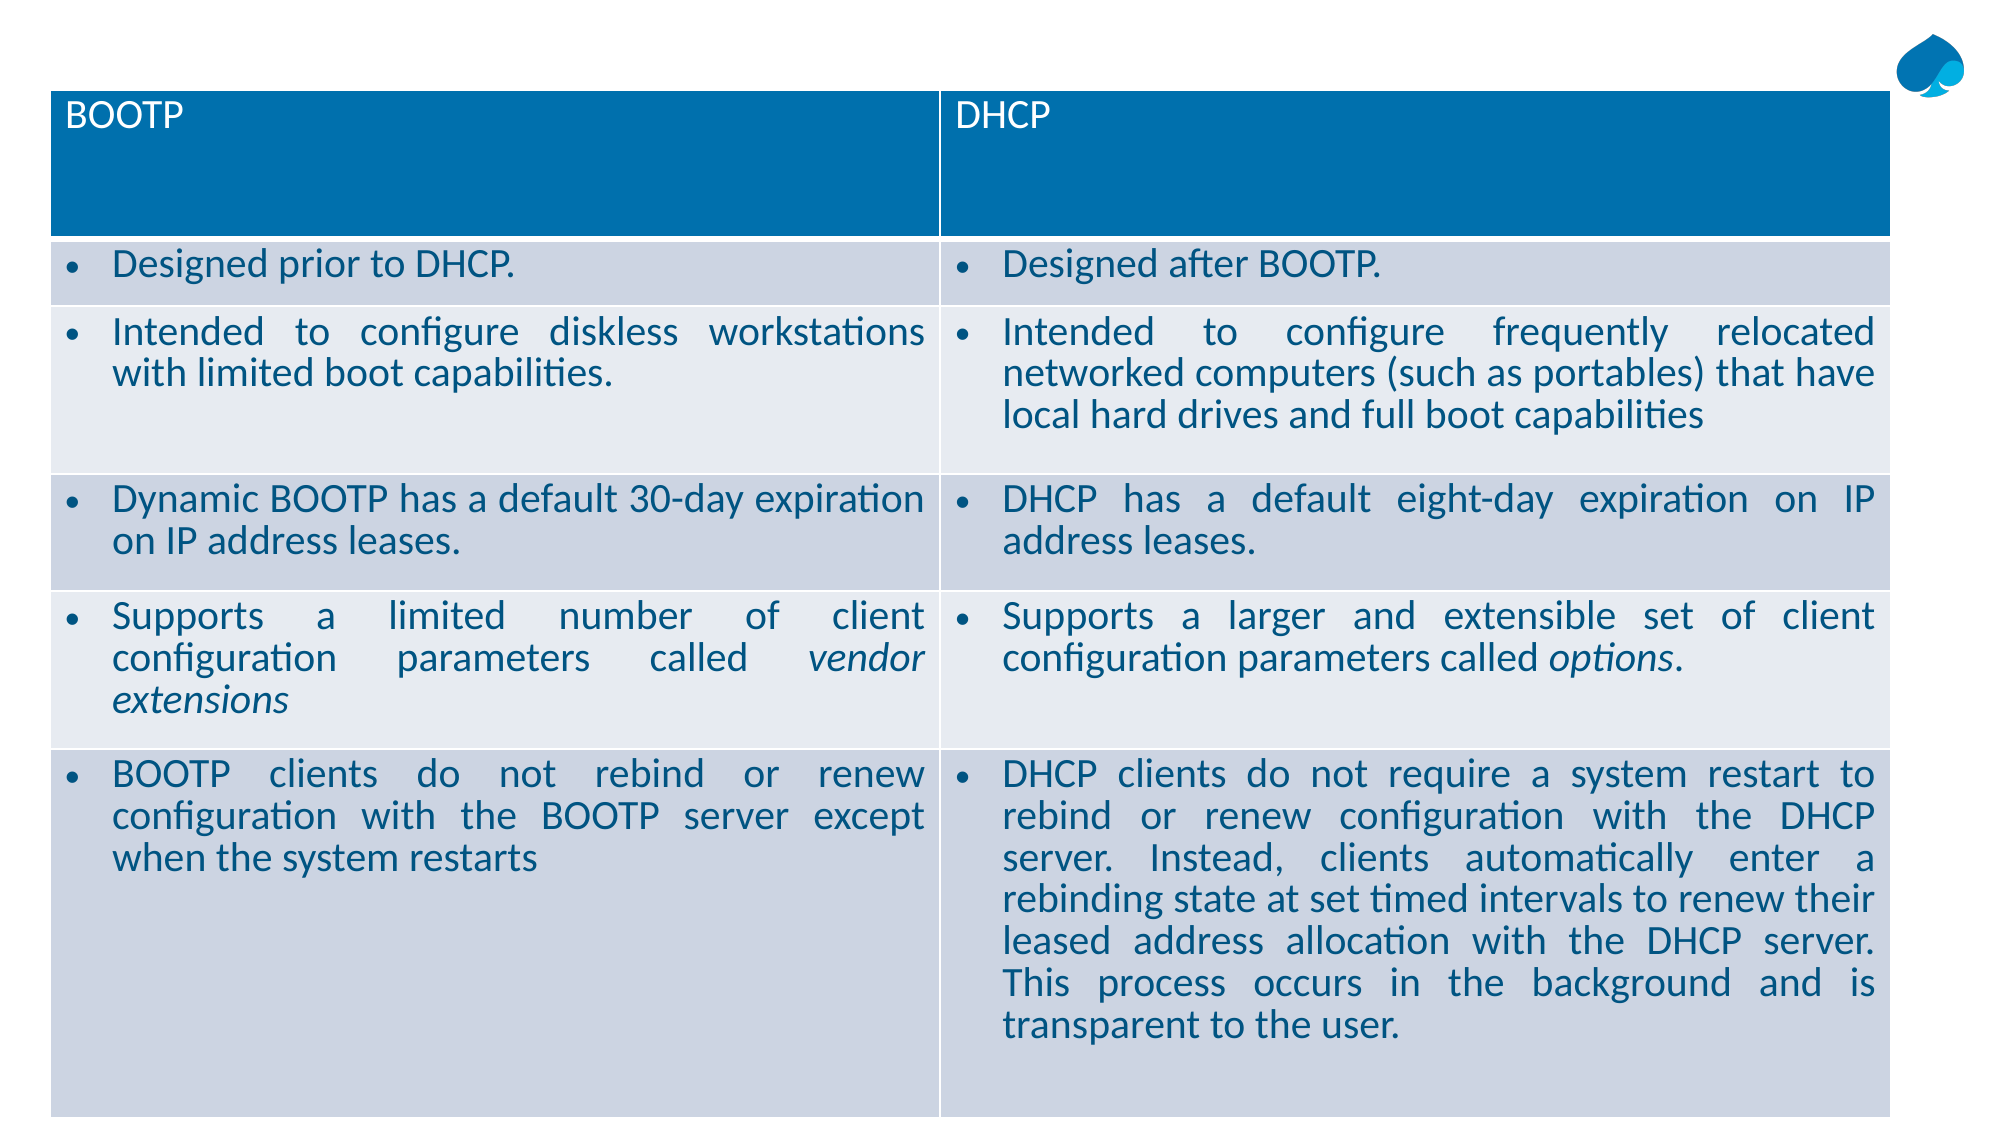

#
| BOOTP | DHCP |
| --- | --- |
| Designed prior to DHCP. | Designed after BOOTP. |
| Intended to configure diskless workstations with limited boot capabilities. | Intended to configure frequently relocated networked computers (such as portables) that have local hard drives and full boot capabilities |
| Dynamic BOOTP has a default 30-day expiration on IP address leases. | DHCP has a default eight-day expiration on IP address leases. |
| Supports a limited number of client configuration parameters called vendor extensions | Supports a larger and extensible set of client configuration parameters called options. |
| BOOTP clients do not rebind or renew configuration with the BOOTP server except when the system restarts | DHCP clients do not require a system restart to rebind or renew configuration with the DHCP server. Instead, clients automatically enter a rebinding state at set timed intervals to renew their leased address allocation with the DHCP server. This process occurs in the background and is transparent to the user. |